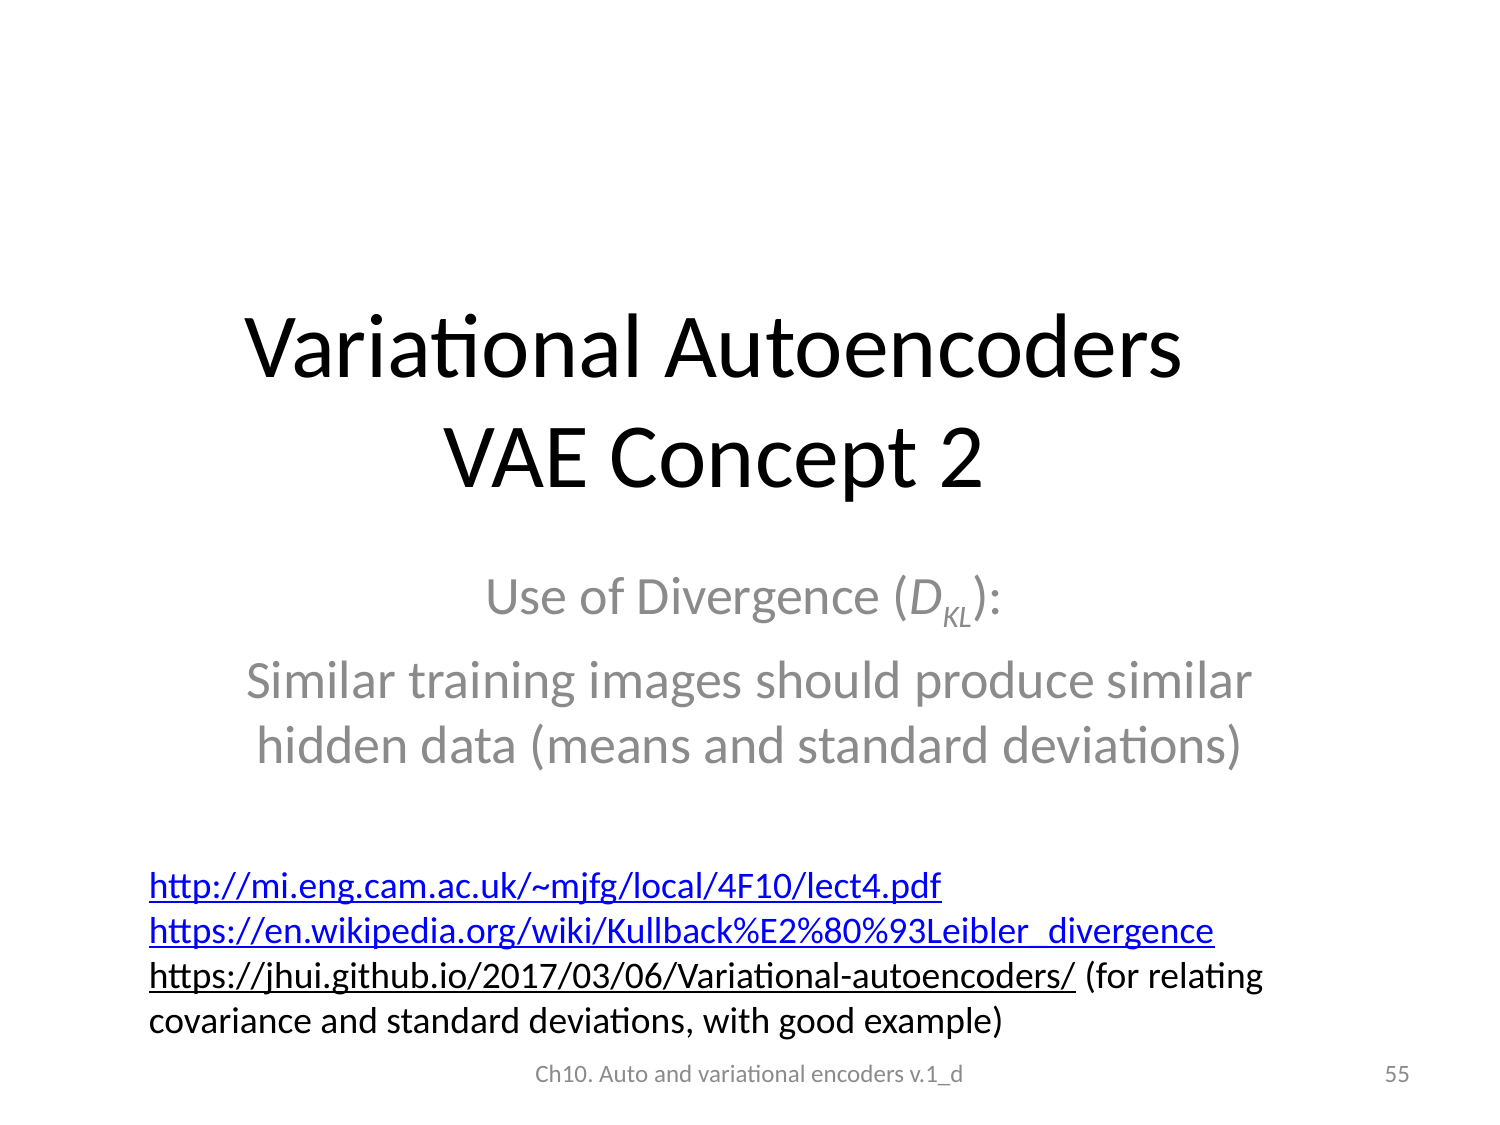

# Variational Autoencoders VAE Concept 2
Use of Divergence (DKL):
Similar training images should produce similar hidden data (means and standard deviations)

http://mi.eng.cam.ac.uk/~mjfg/local/4F10/lect4.pdf
https://en.wikipedia.org/wiki/Kullback%E2%80%93Leibler_divergence
https://jhui.github.io/2017/03/06/Variational-autoencoders/ (for relating covariance and standard deviations, with good example)

Ch10. Auto and variational encoders v.1_d
55